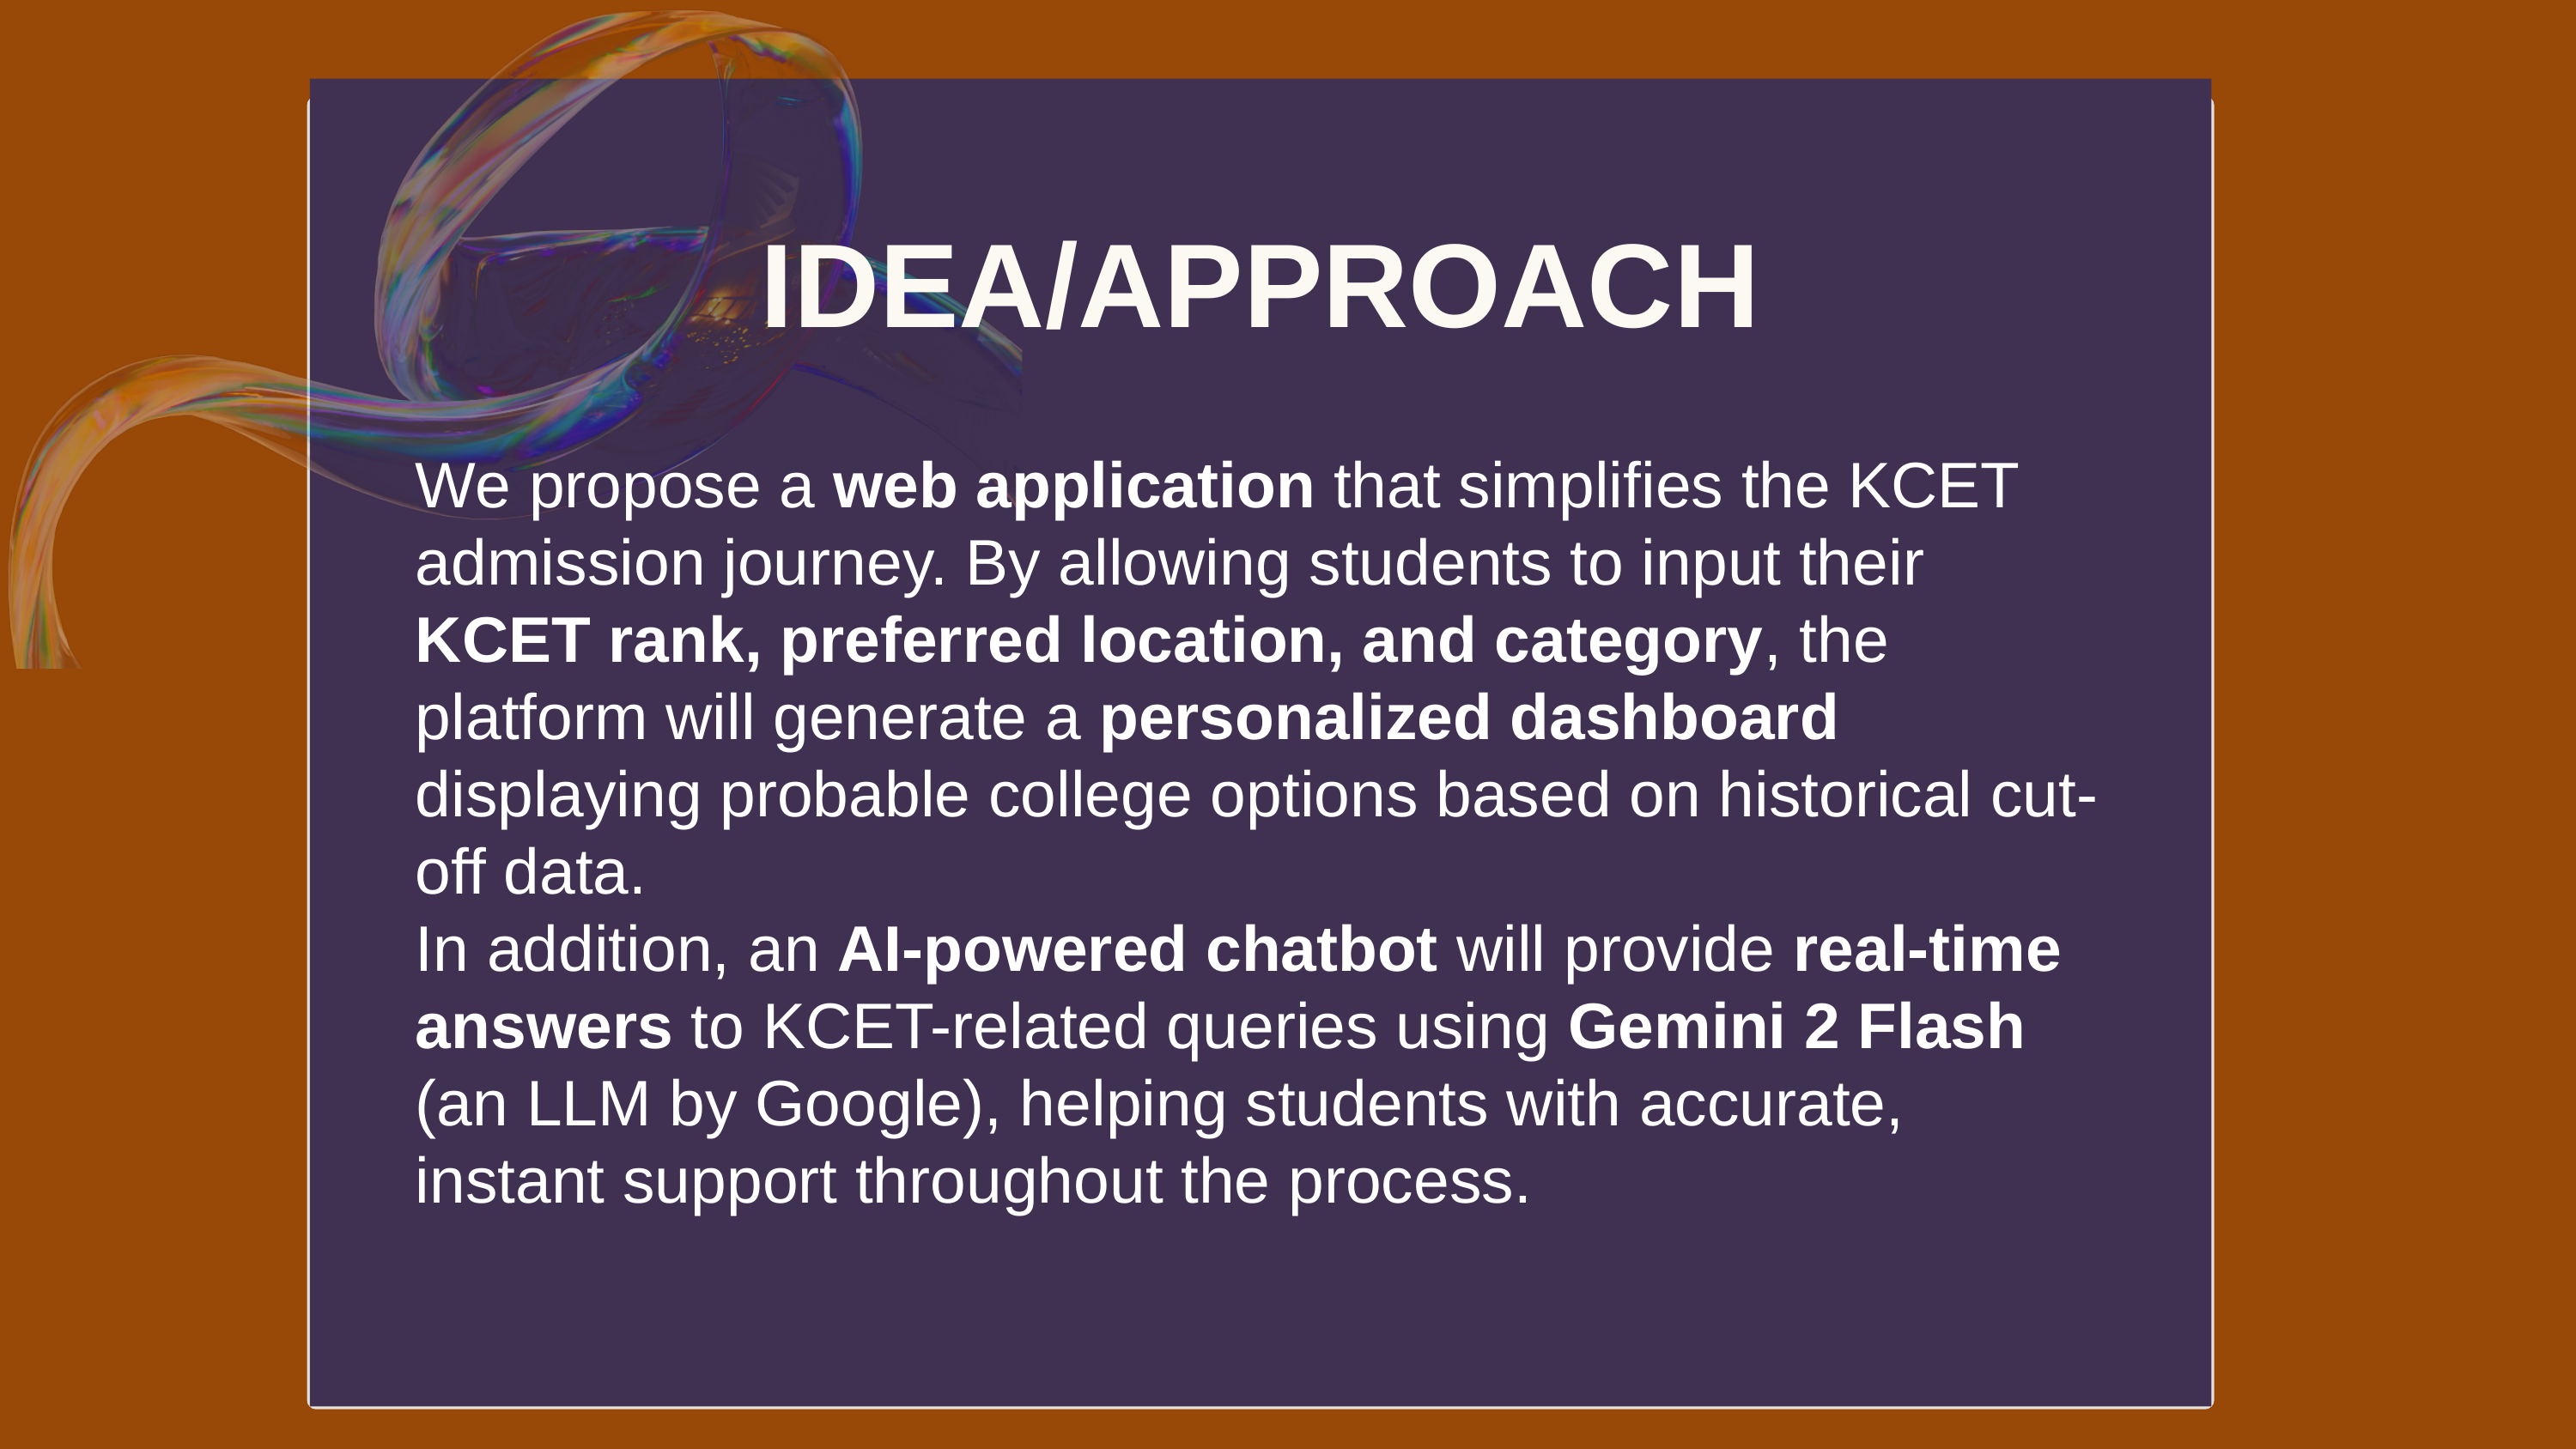

IDEA/APPROACH
We propose a web application that simplifies the KCET admission journey. By allowing students to input their KCET rank, preferred location, and category, the platform will generate a personalized dashboard displaying probable college options based on historical cut-off data.
In addition, an AI-powered chatbot will provide real-time answers to KCET-related queries using Gemini 2 Flash (an LLM by Google), helping students with accurate, instant support throughout the process.